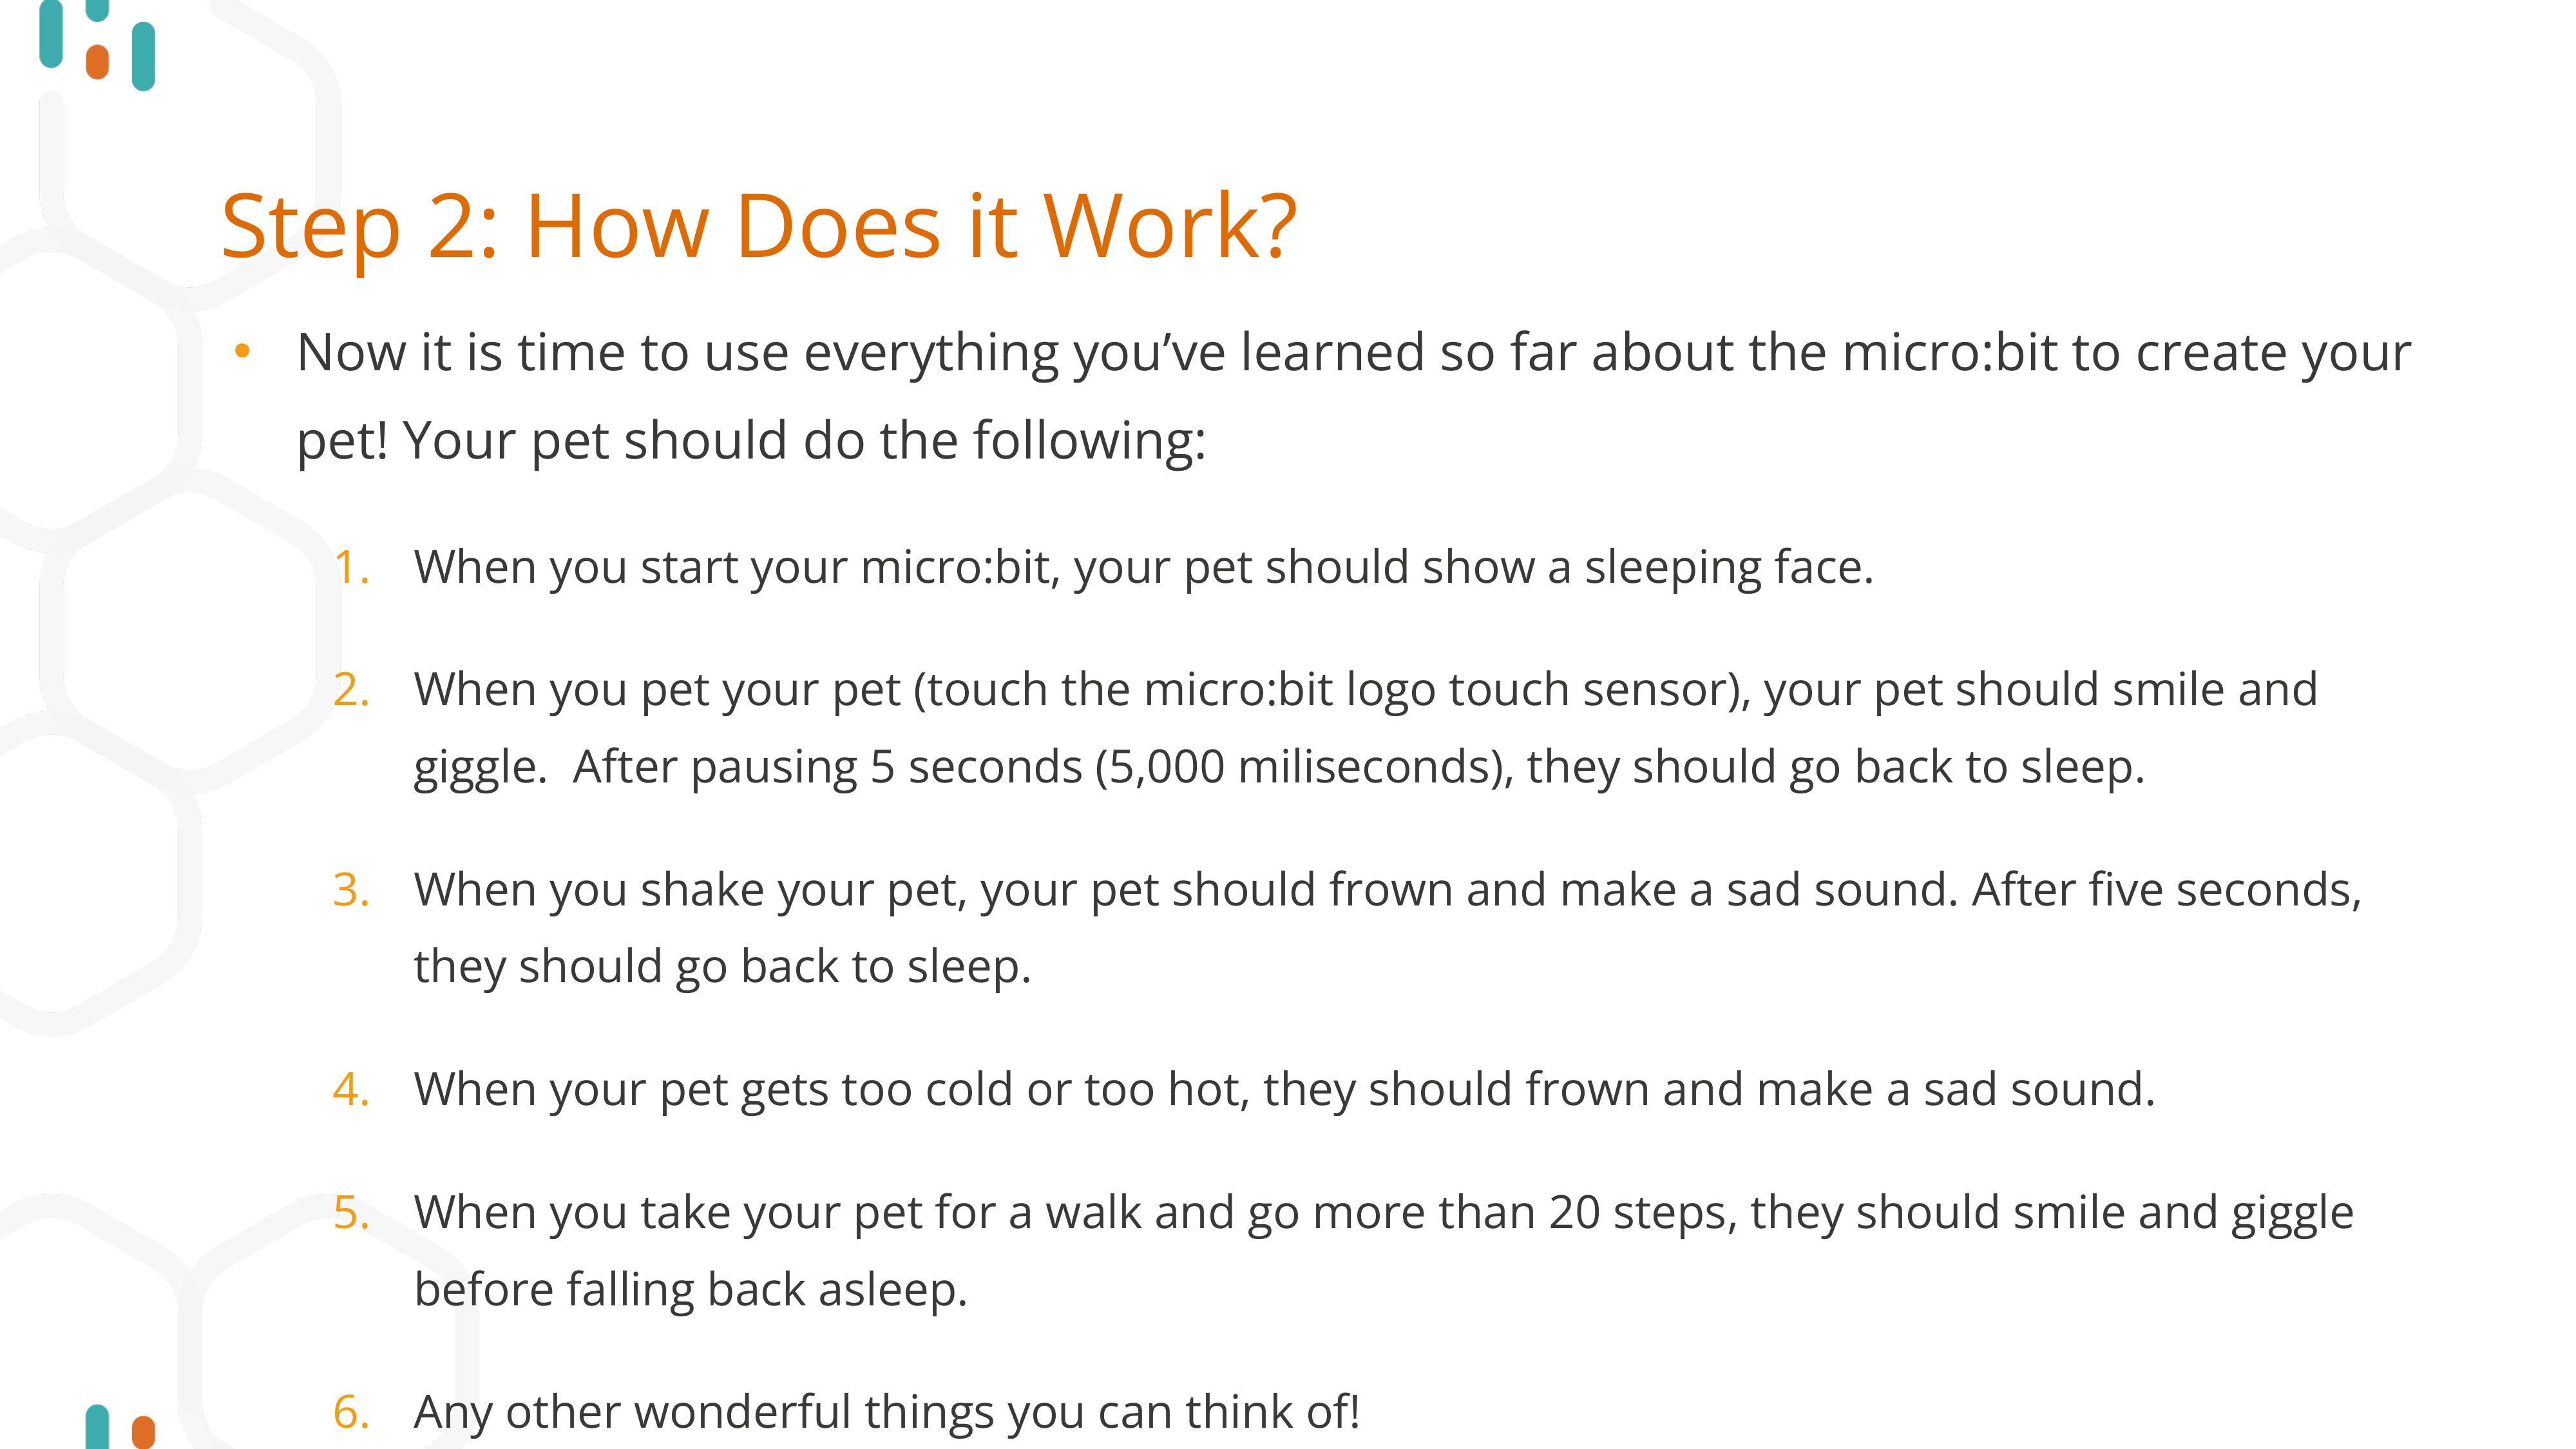

# Step 2: How Does it Work?
Now it is time to use everything you’ve learned so far about the micro:bit to create your pet! Your pet should do the following:
When you start your micro:bit, your pet should show a sleeping face.
When you pet your pet (touch the micro:bit logo touch sensor), your pet should smile and giggle.  After pausing 5 seconds (5,000 miliseconds), they should go back to sleep.
When you shake your pet, your pet should frown and make a sad sound. After five seconds, they should go back to sleep.
When your pet gets too cold or too hot, they should frown and make a sad sound.
When you take your pet for a walk and go more than 20 steps, they should smile and giggle before falling back asleep.
Any other wonderful things you can think of!